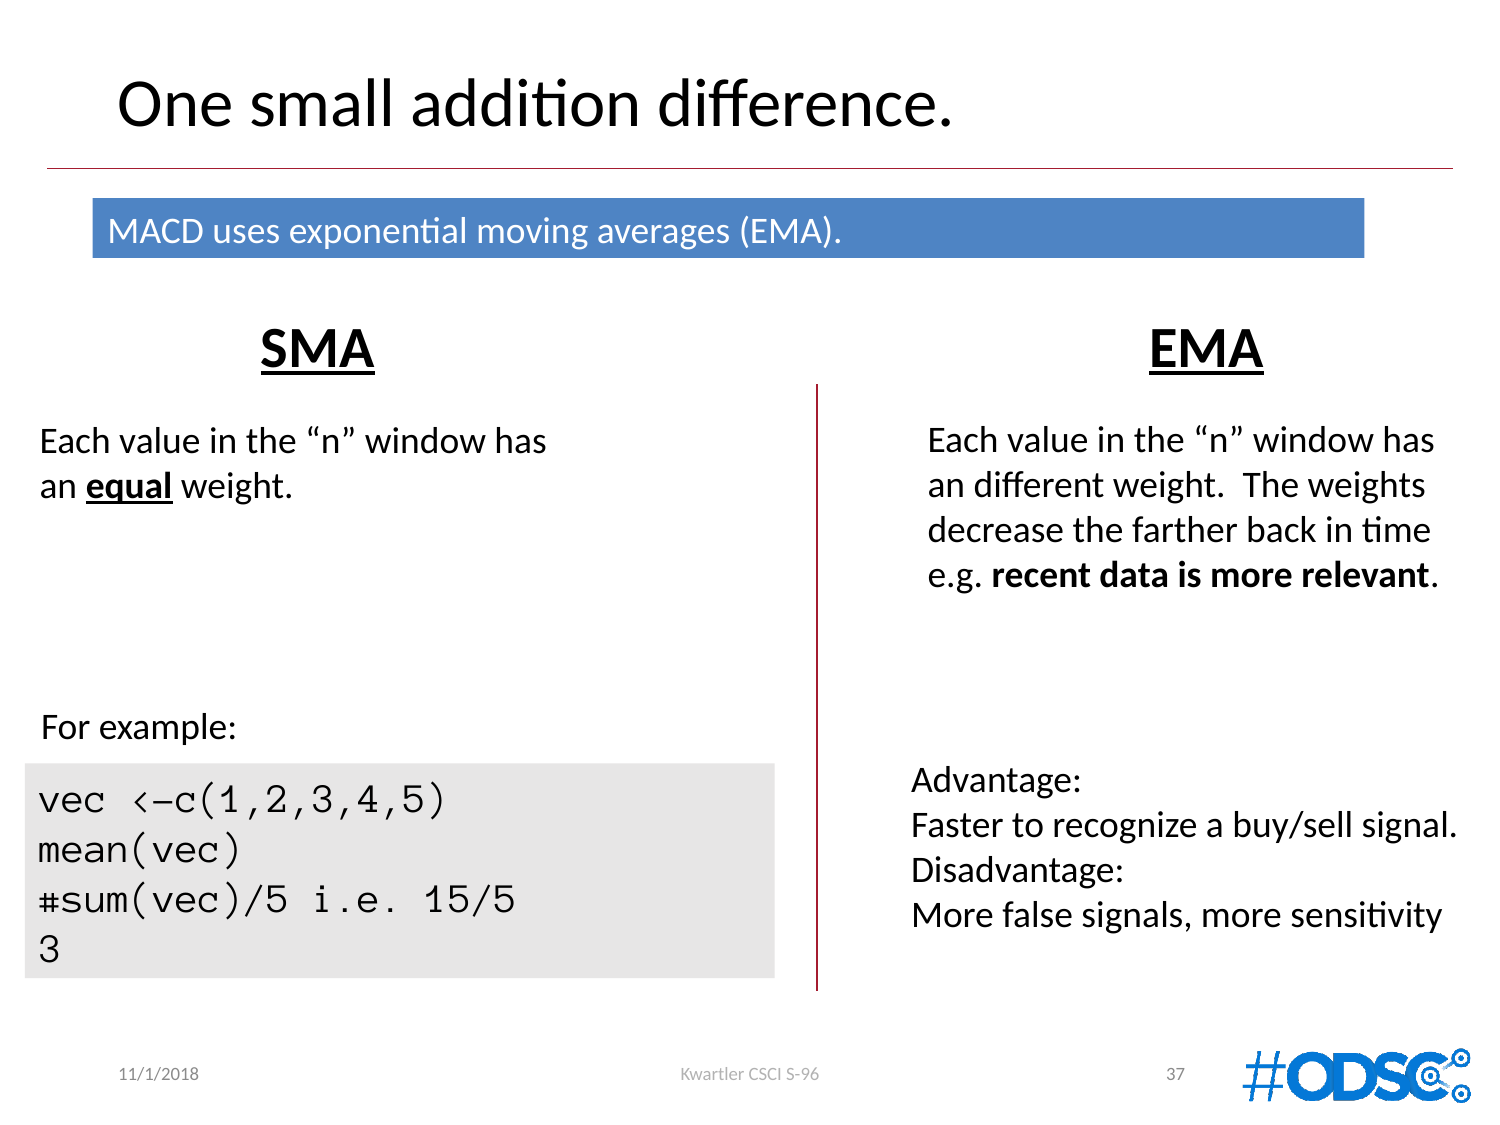

# One small addition difference.
MACD uses exponential moving averages (EMA).
SMA
EMA
Each value in the “n” window has an different weight.  The weights decrease the farther back in time e.g. recent data is more relevant.
Each value in the “n” window has an equal weight.
For example:
Advantage:
Faster to recognize a buy/sell signal.
Disadvantage:
More false signals, more sensitivity
vec <-c(1,2,3,4,5)
mean(vec)
#sum(vec)/5 i.e. 15/5
3
11/1/2018
Kwartler CSCI S-96
37